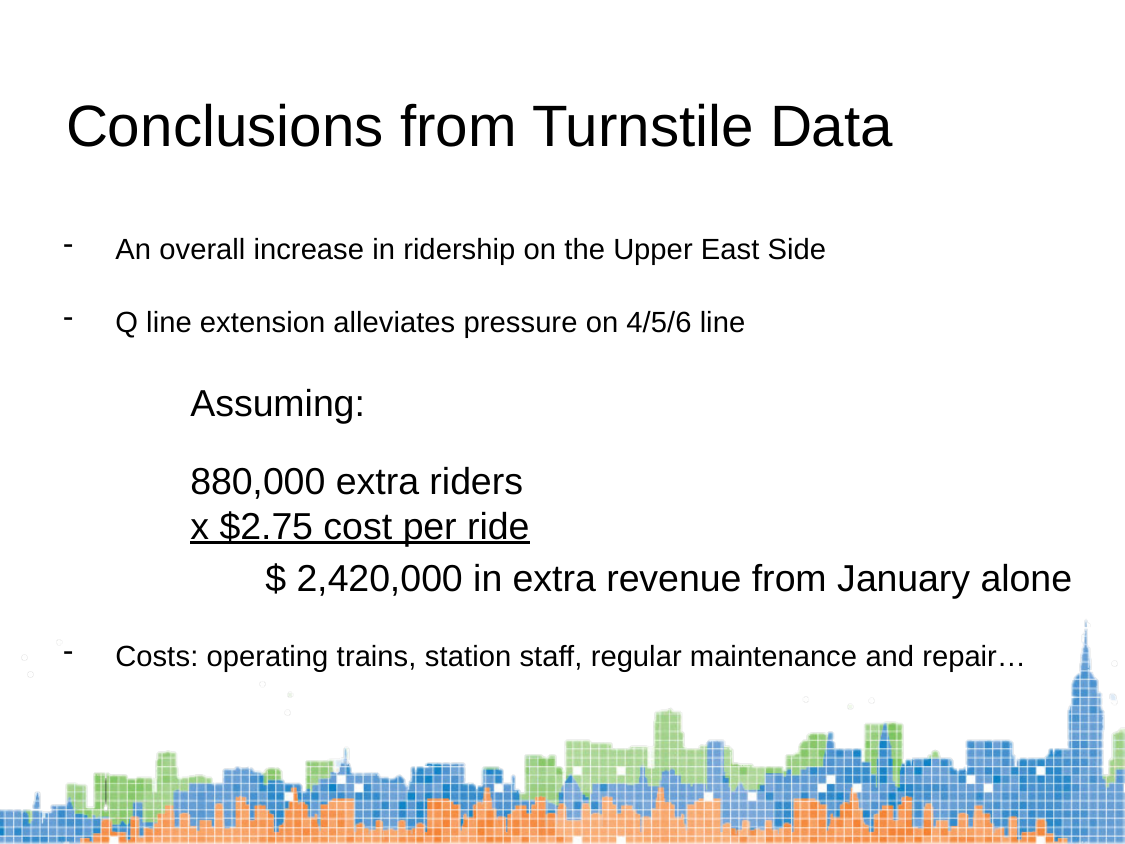

Conclusions from Turnstile Data
An overall increase in ridership on the Upper East Side
Q line extension alleviates pressure on 4/5/6 line
Assuming:
880,000 extra riders
x $2.75 cost per ride
$ 2,420,000 in extra revenue from January alone
Costs: operating trains, station staff, regular maintenance and repair…